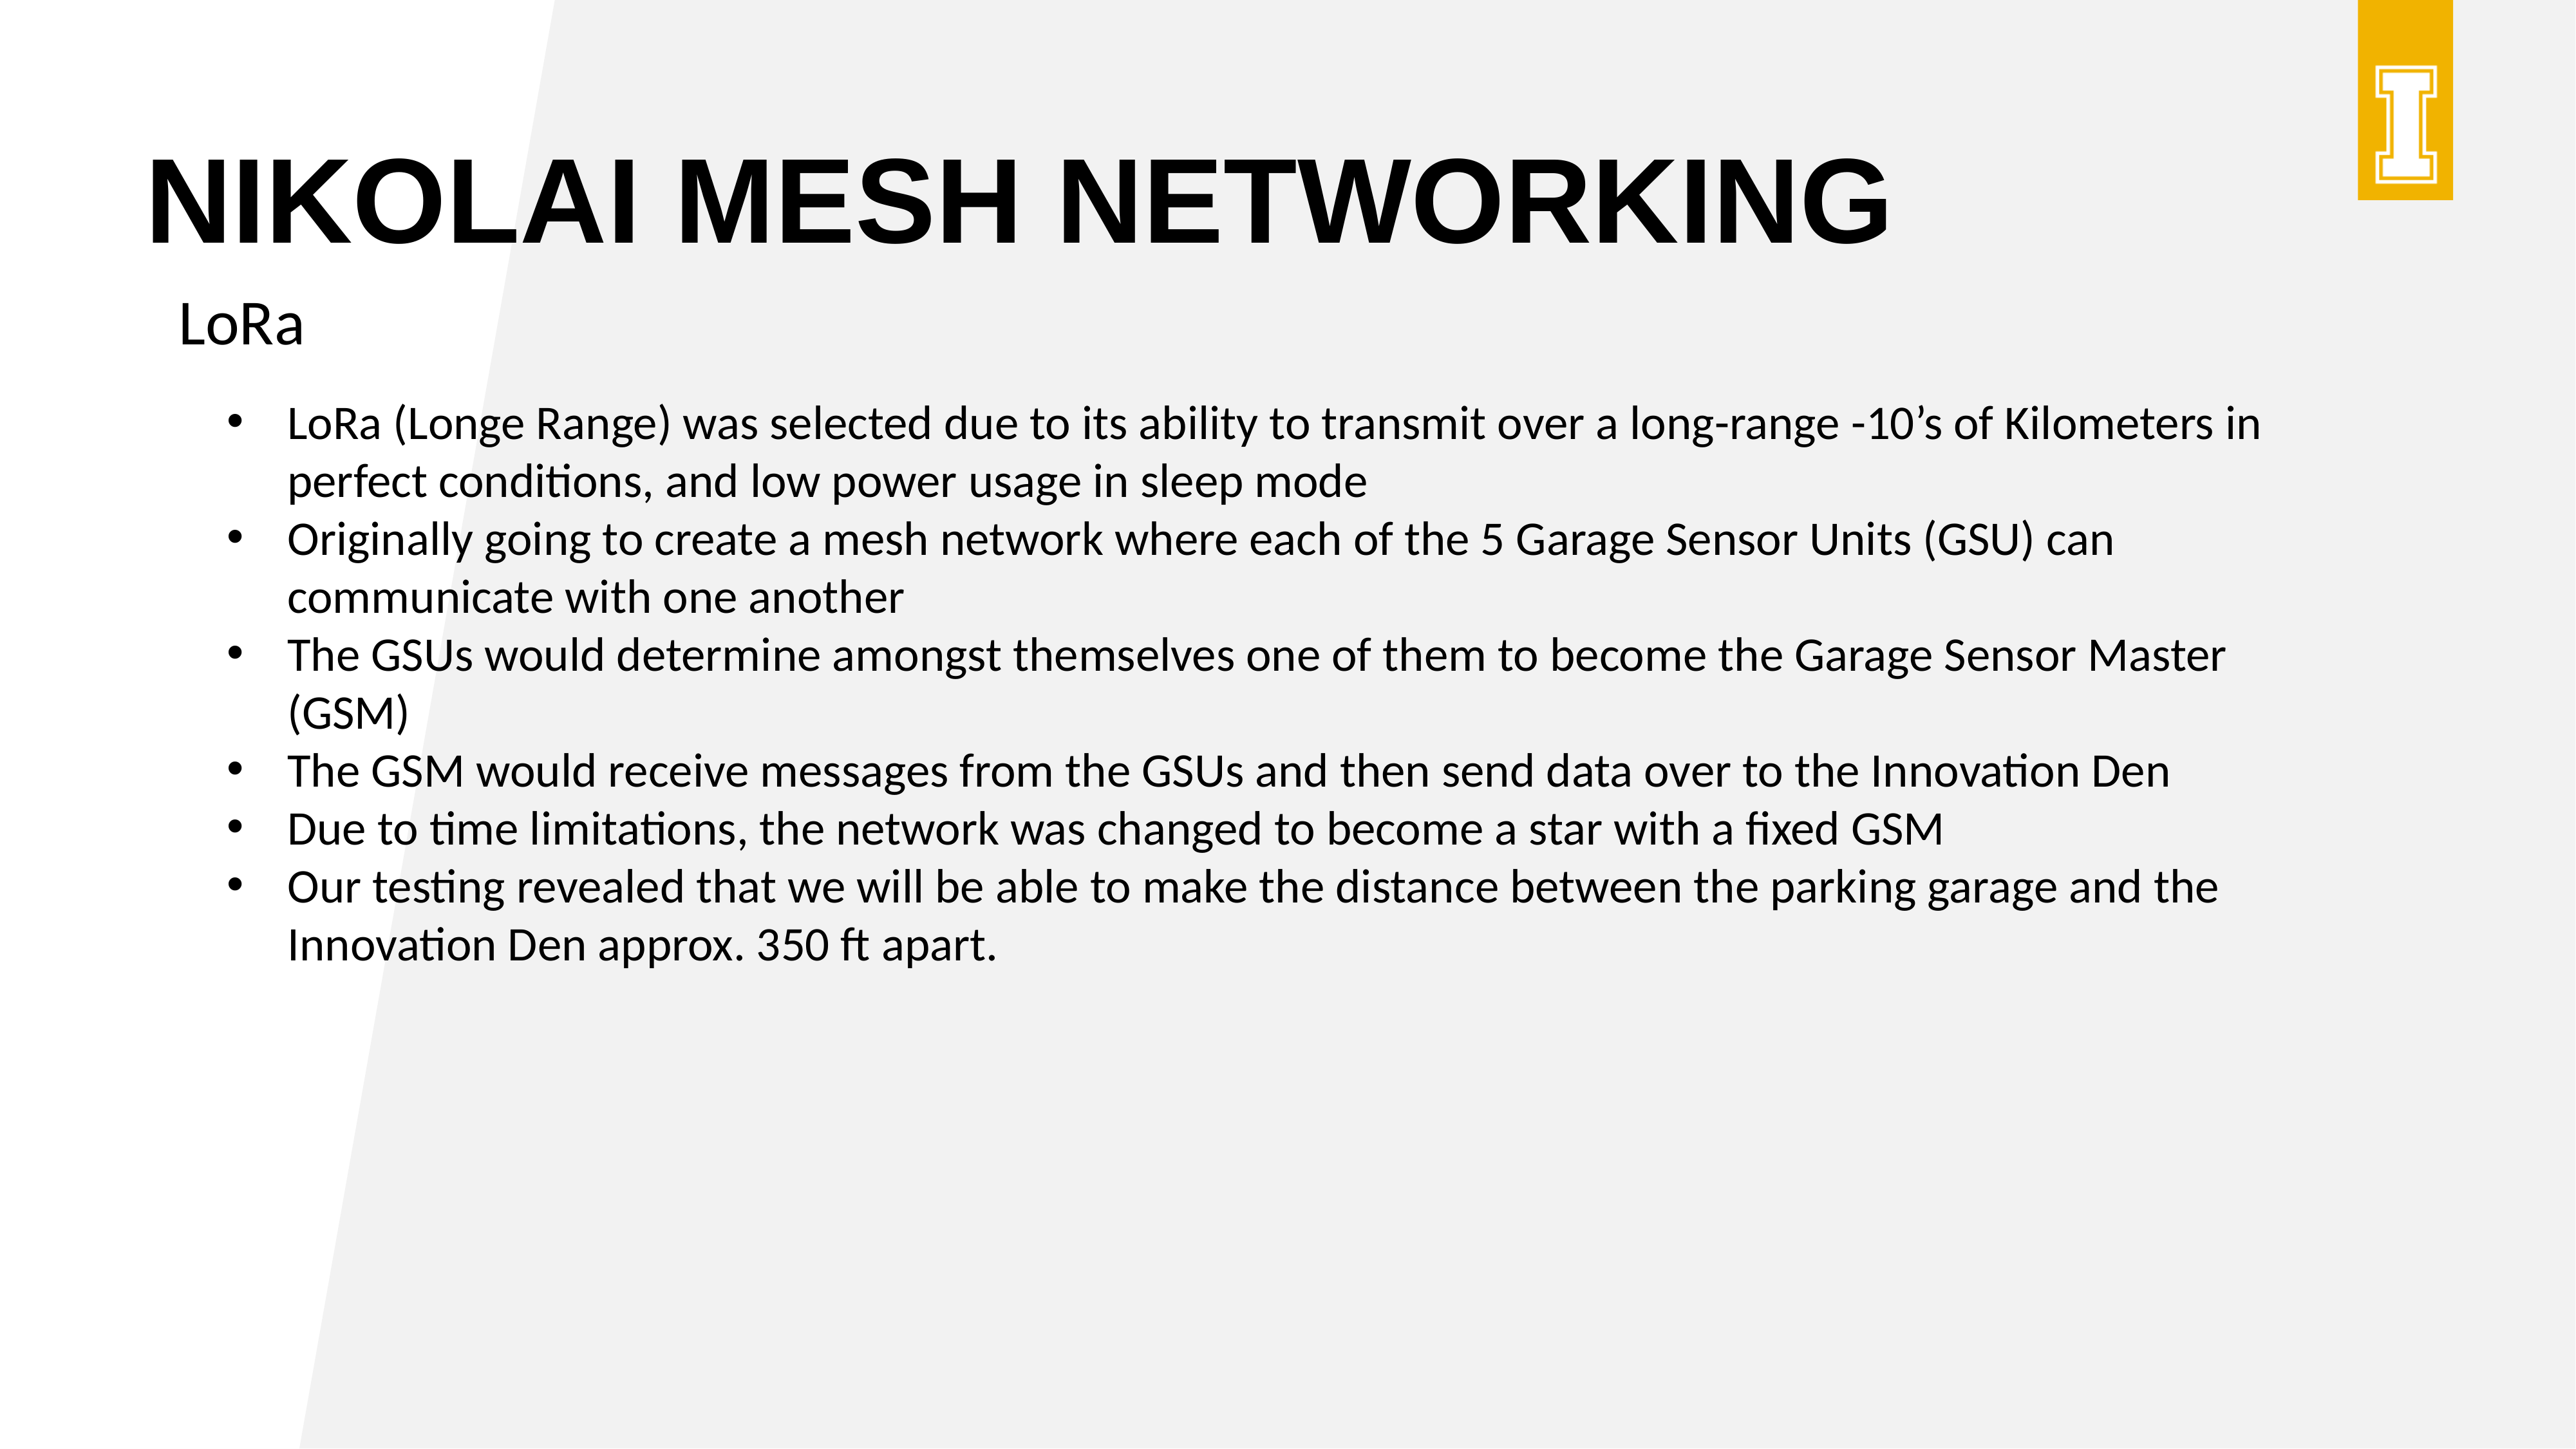

# Nikolai mesh networking
LoRa
LoRa (Longe Range) was selected due to its ability to transmit over a long-range -10’s of Kilometers in perfect conditions, and low power usage in sleep mode
Originally going to create a mesh network where each of the 5 Garage Sensor Units (GSU) can communicate with one another
The GSUs would determine amongst themselves one of them to become the Garage Sensor Master (GSM)
The GSM would receive messages from the GSUs and then send data over to the Innovation Den
Due to time limitations, the network was changed to become a star with a fixed GSM
Our testing revealed that we will be able to make the distance between the parking garage and the Innovation Den approx. 350 ft apart.